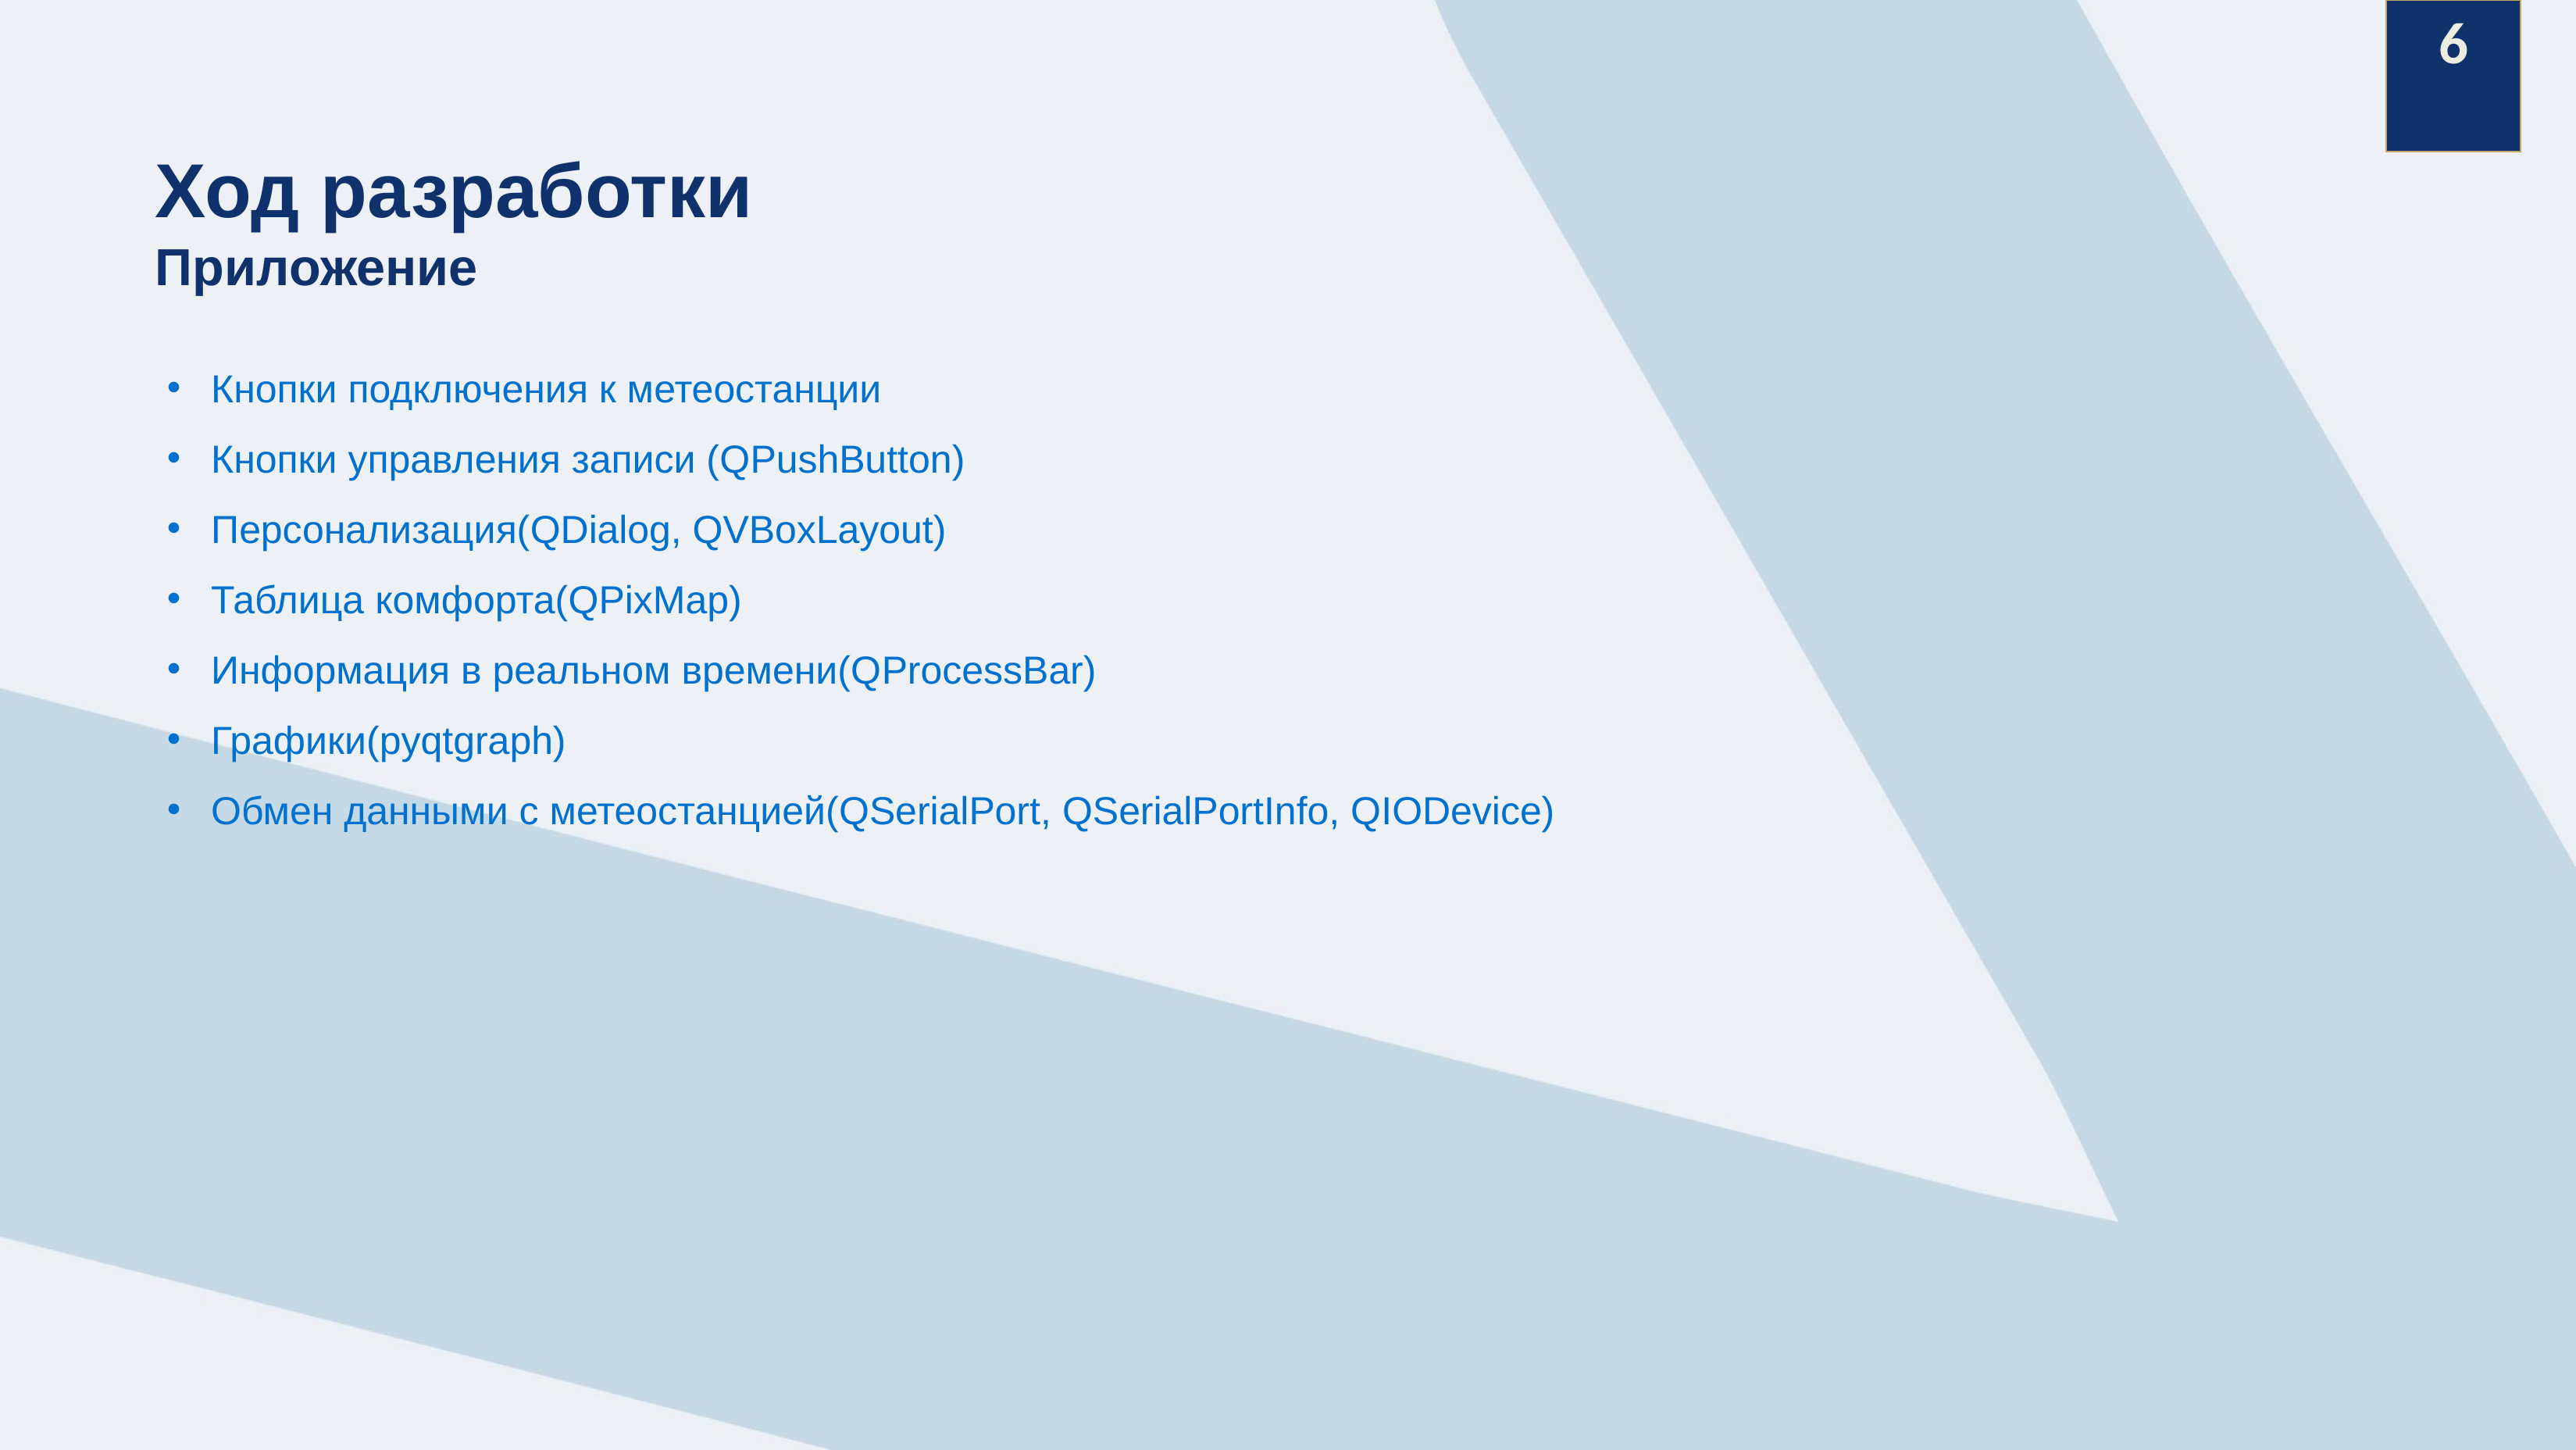

6
Ход разработки
Приложение
Кнопки подключения к метеостанции
Кнопки управления записи (QPushButton)
Персонализация(QDialog, QVBoxLayout)
Таблица комфорта(QPixMap)
Информация в реальном времени(QProcessBar)
Графики(pyqtgraph)
Обмен данными с метеостанцией(QSerialPort, QSerialPortInfo, QIODevice)